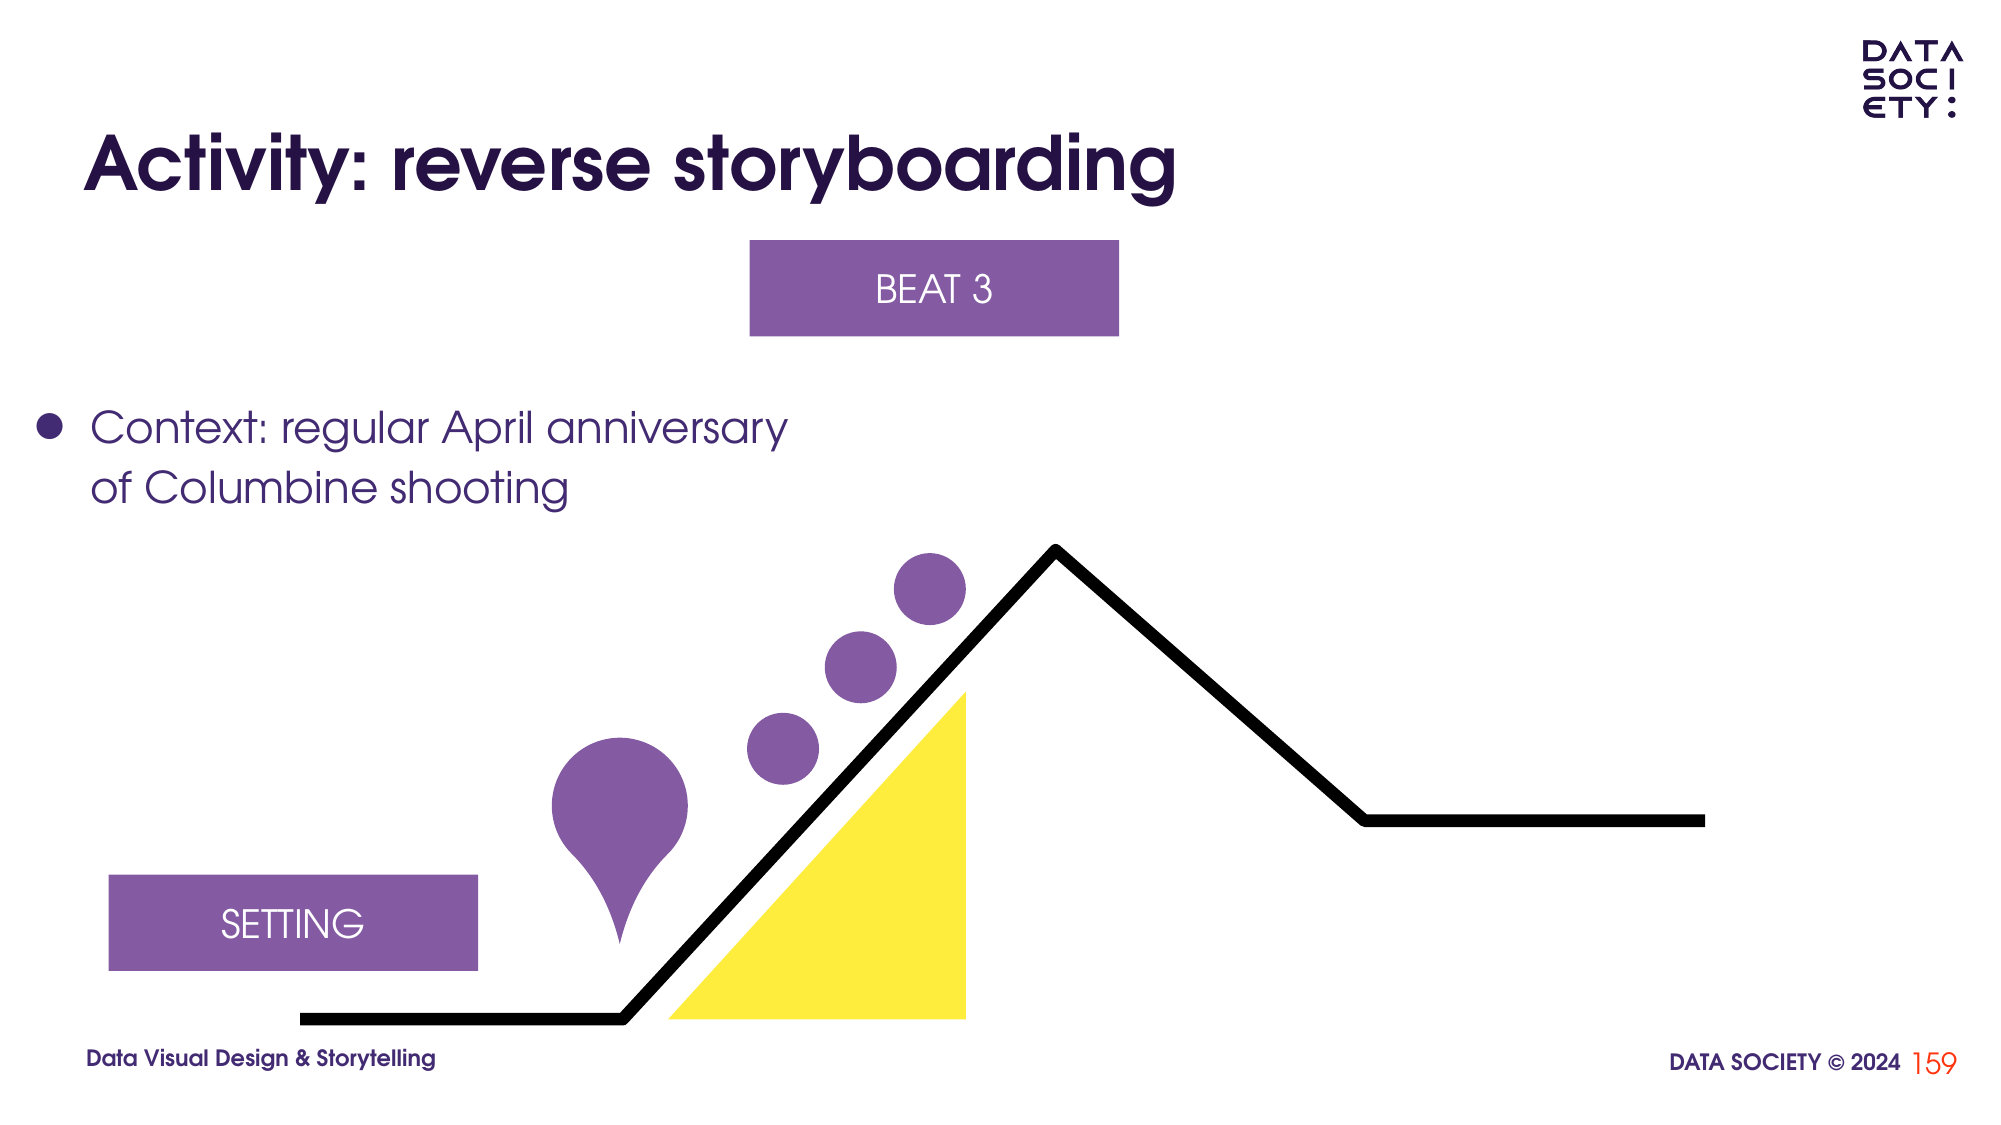

# Activity: reverse storyboarding
BEAT 3
Context: regular April anniversary of Columbine shooting

SETTING
159